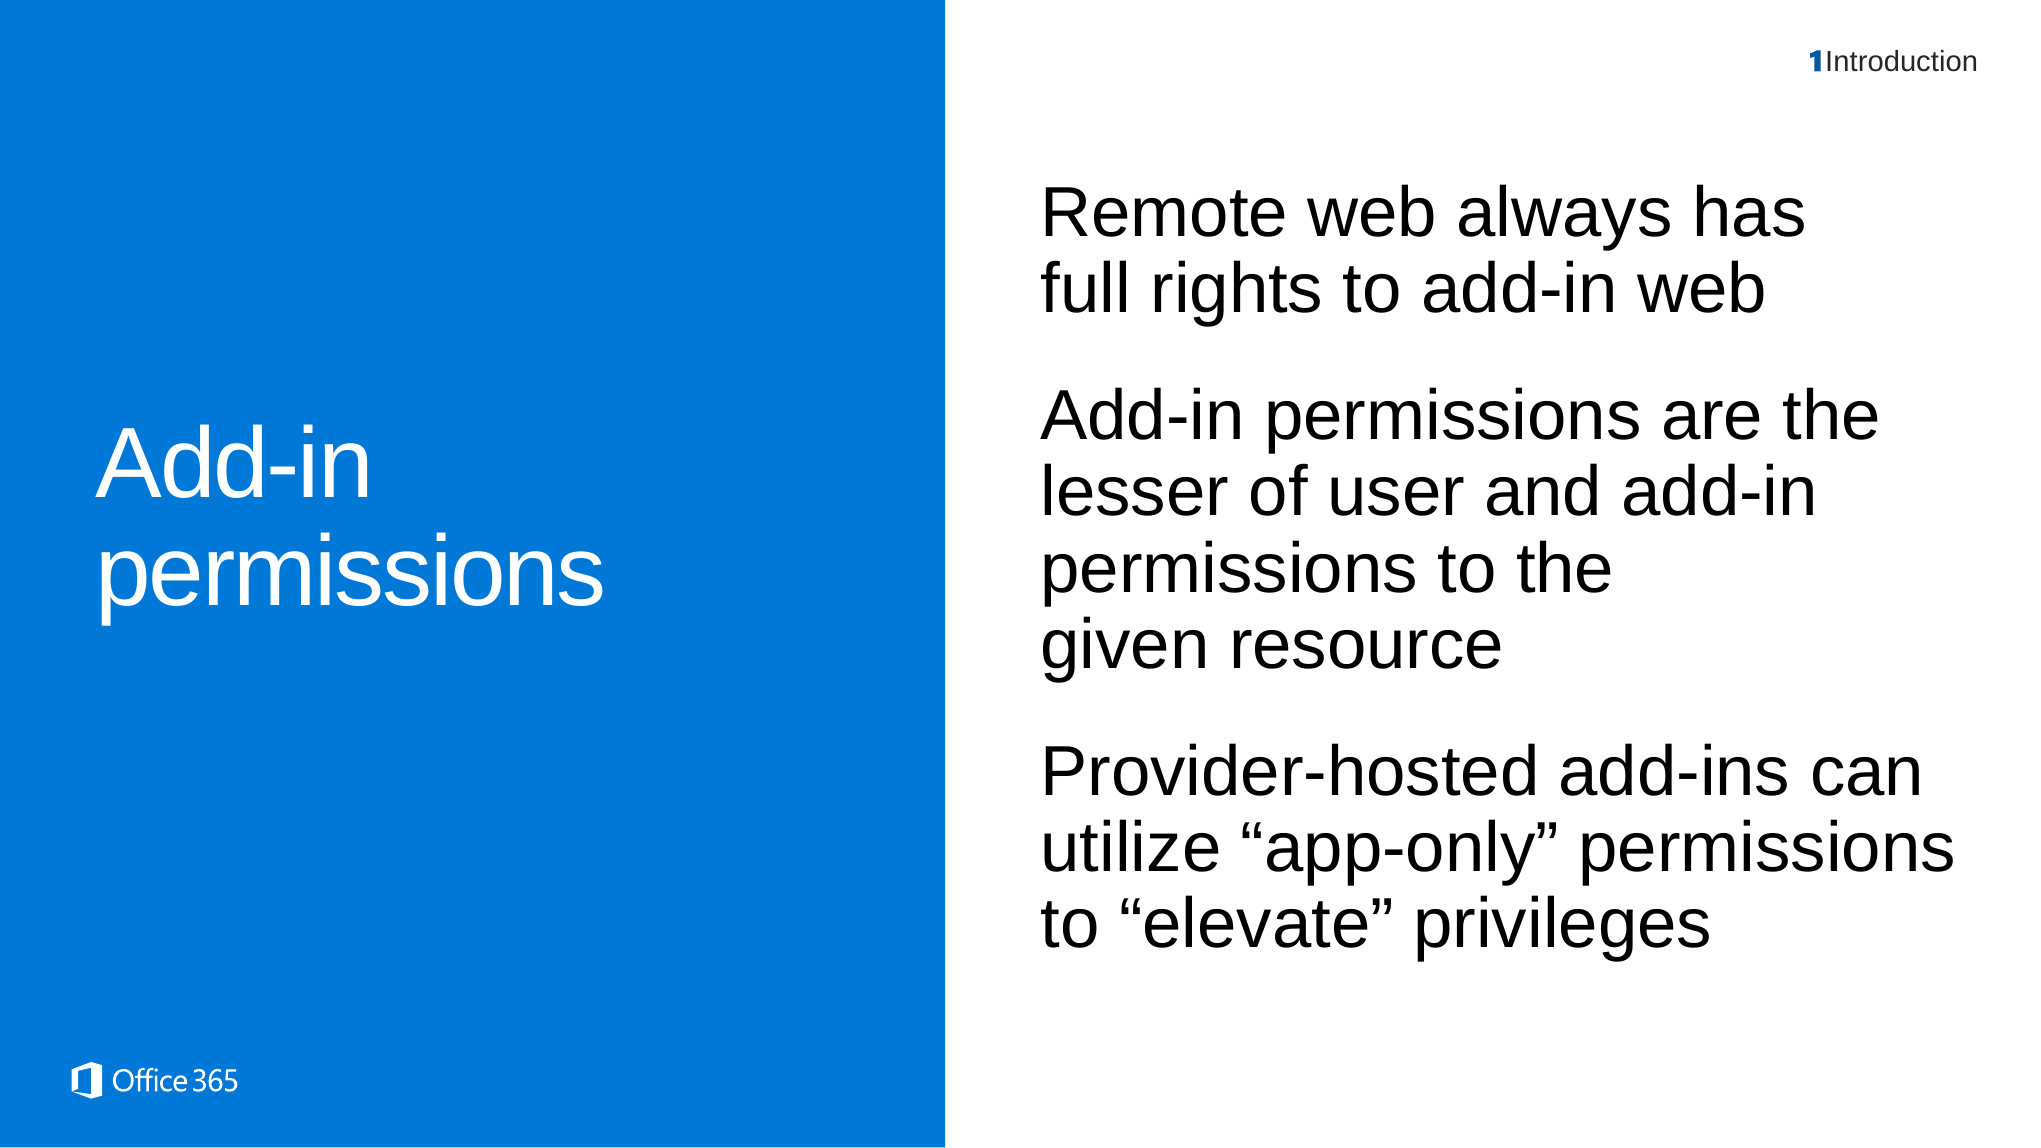

Introduction

Remote web always has
full rights to add-in web
Add-in permissions are the lesser of user and add-in permissions to the
given resource
Provider-hosted add-ins can utilize “app-only” permissions to “elevate” privileges
Add-in
permissions

8